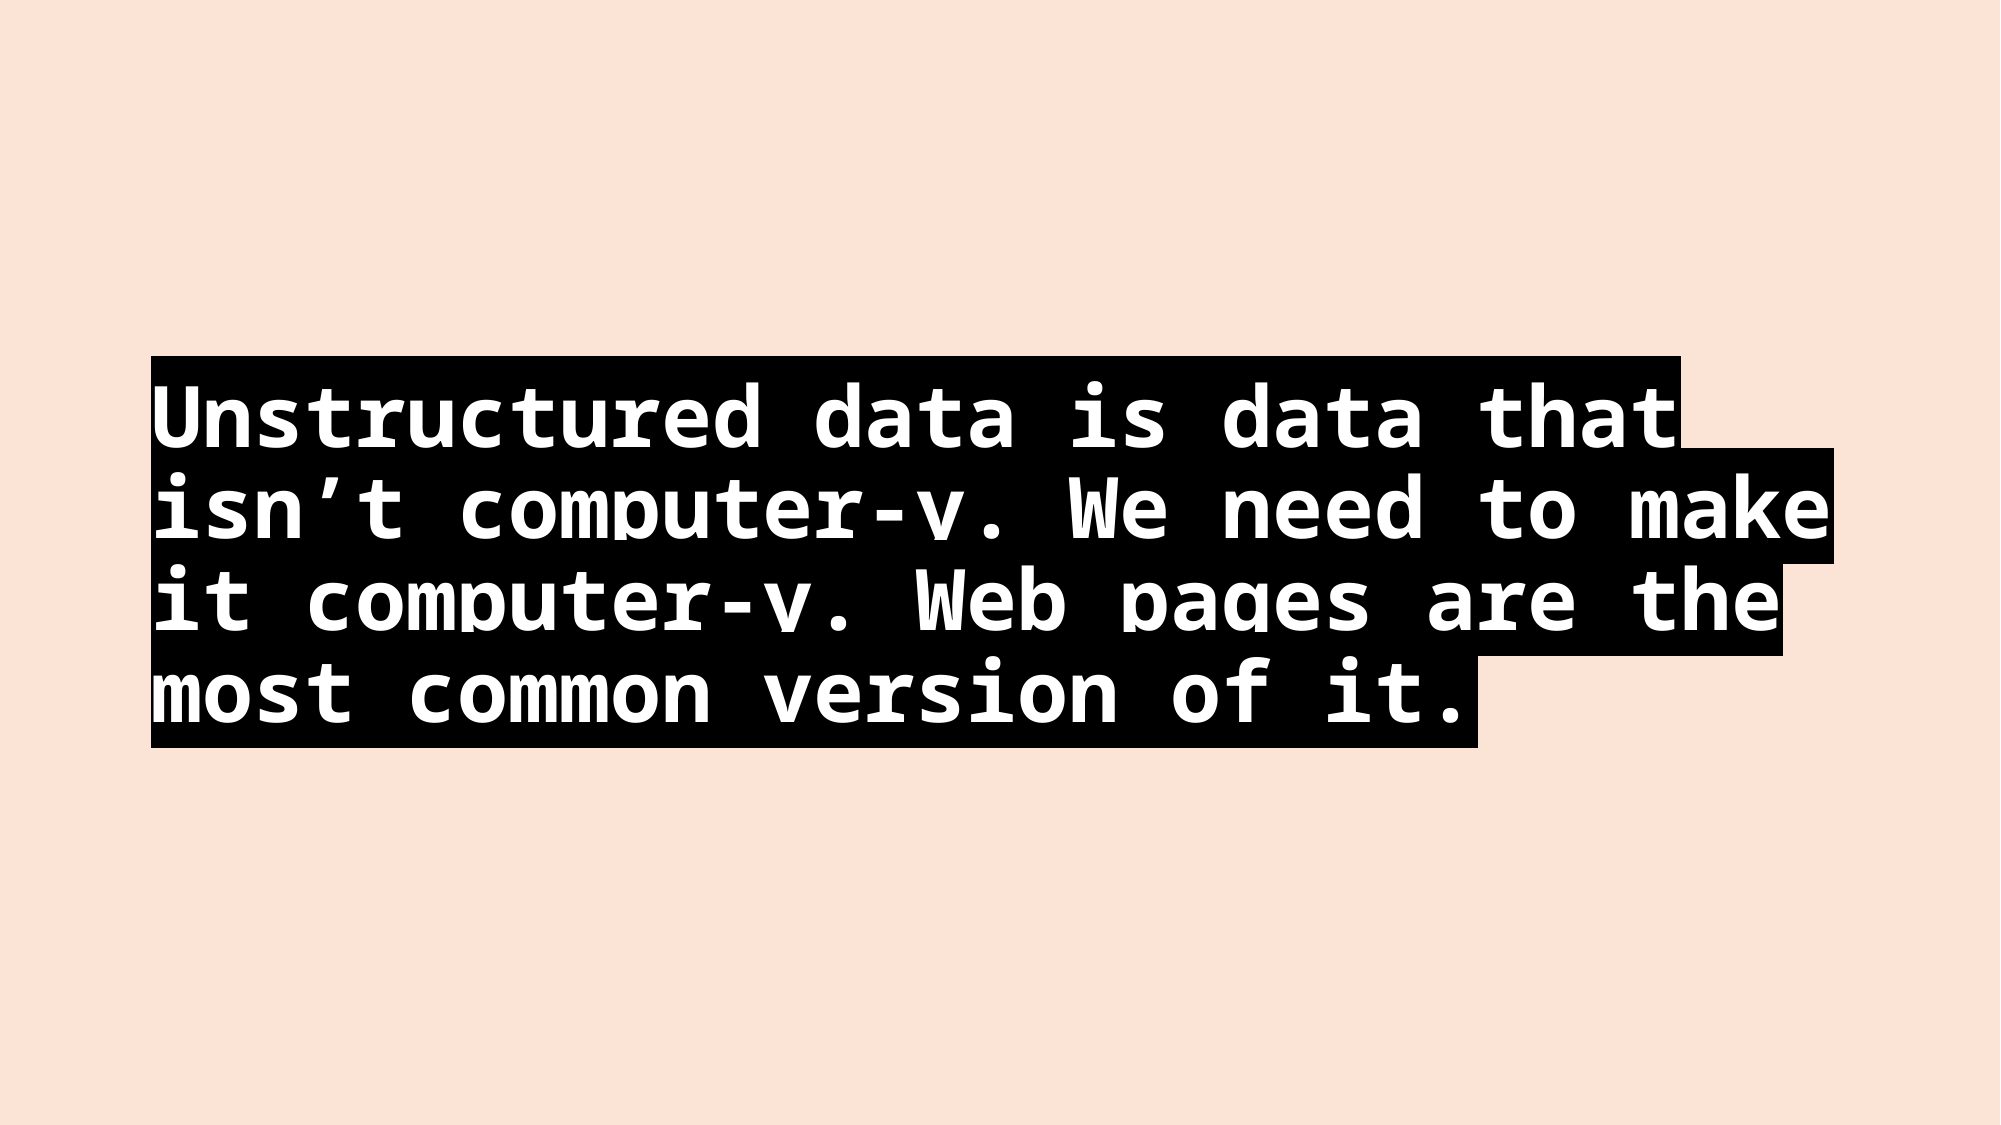

# Unstructured data is data that isn’t computer-y. We need to make it computer-y. Web pages are the most common version of it.